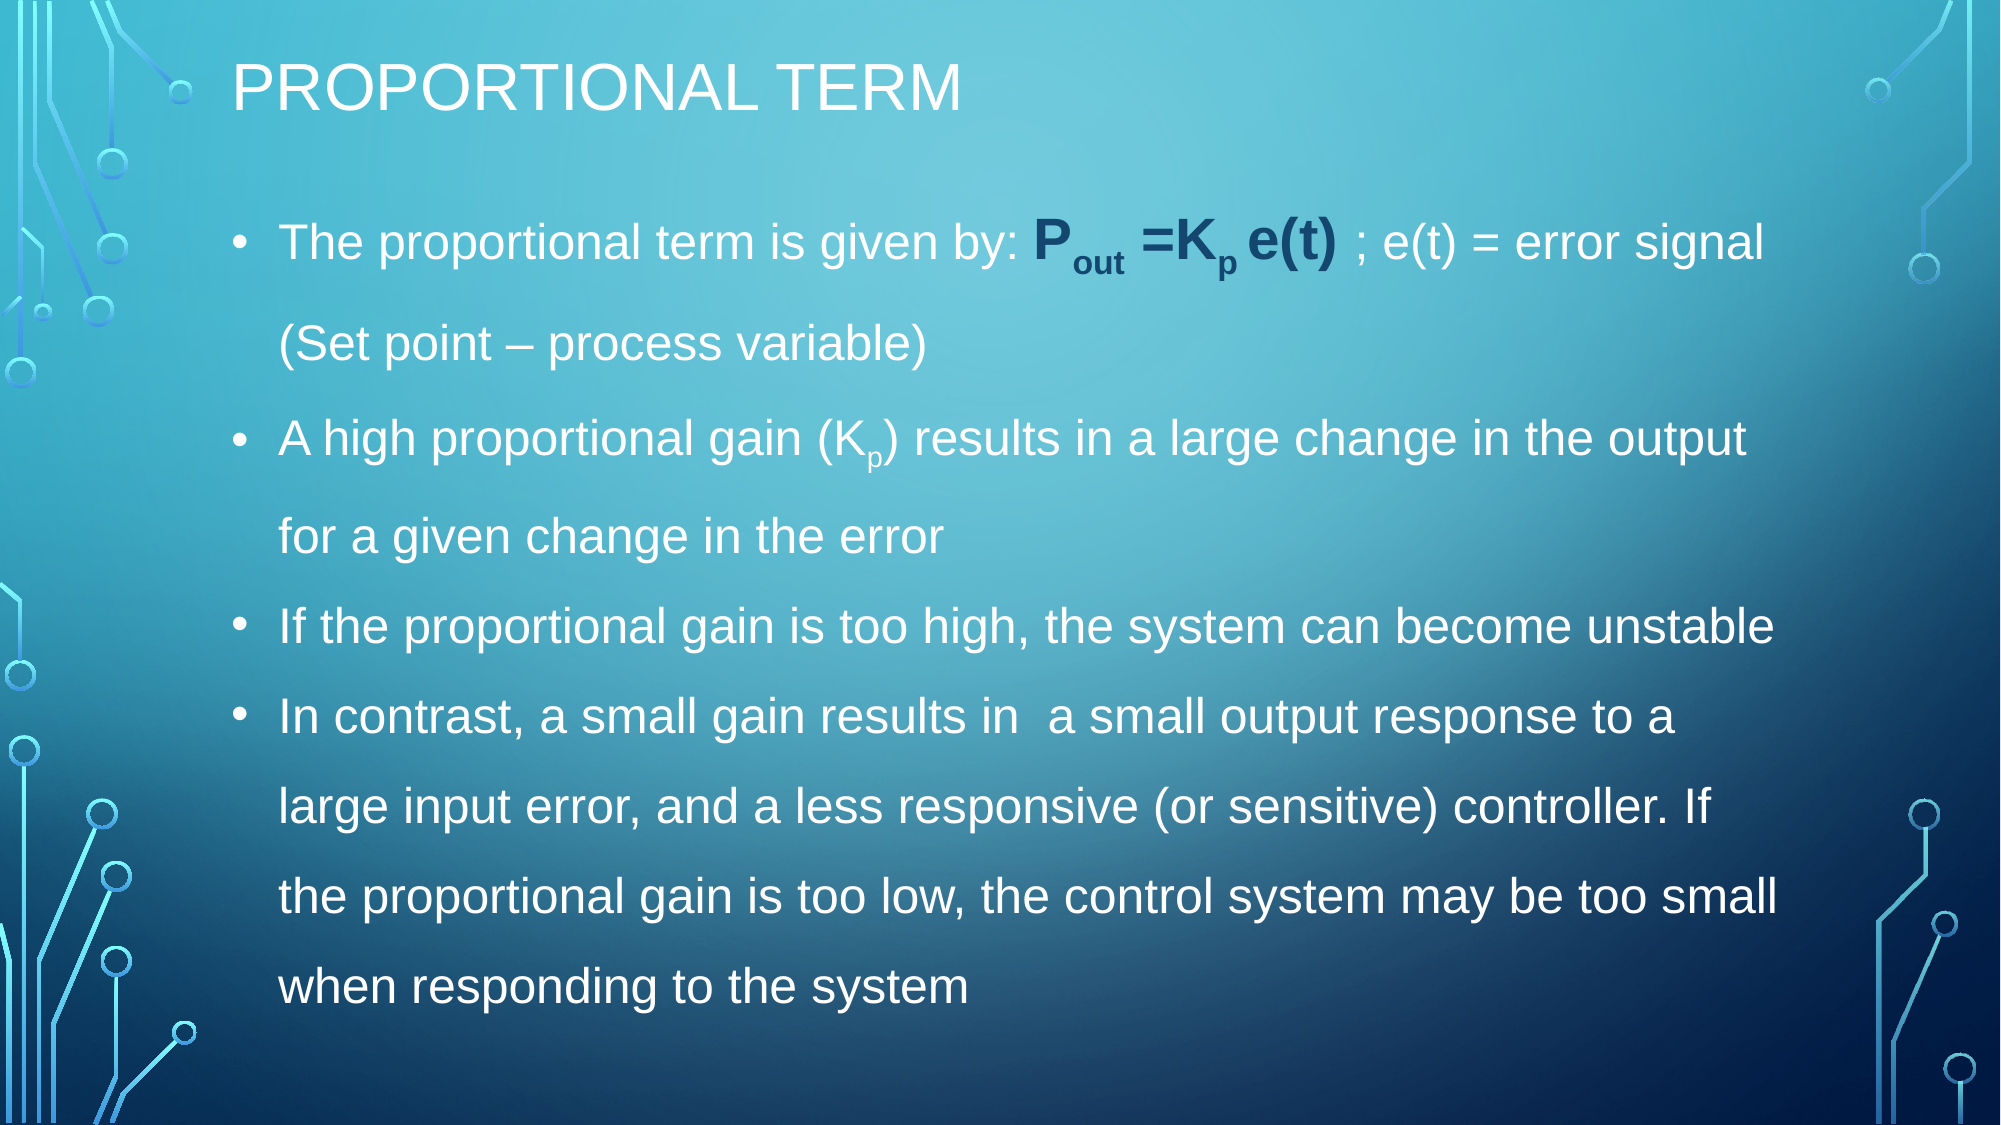

# PROPORTIONAL TERM
The proportional term is given by: Pout =Kp e(t) ; e(t) = error signal (Set point – process variable)
A high proportional gain (Kp) results in a large change in the output for a given change in the error
If the proportional gain is too high, the system can become unstable
In contrast, a small gain results in  a small output response to a large input error, and a less responsive (or sensitive) controller. If the proportional gain is too low, the control system may be too small when responding to the system